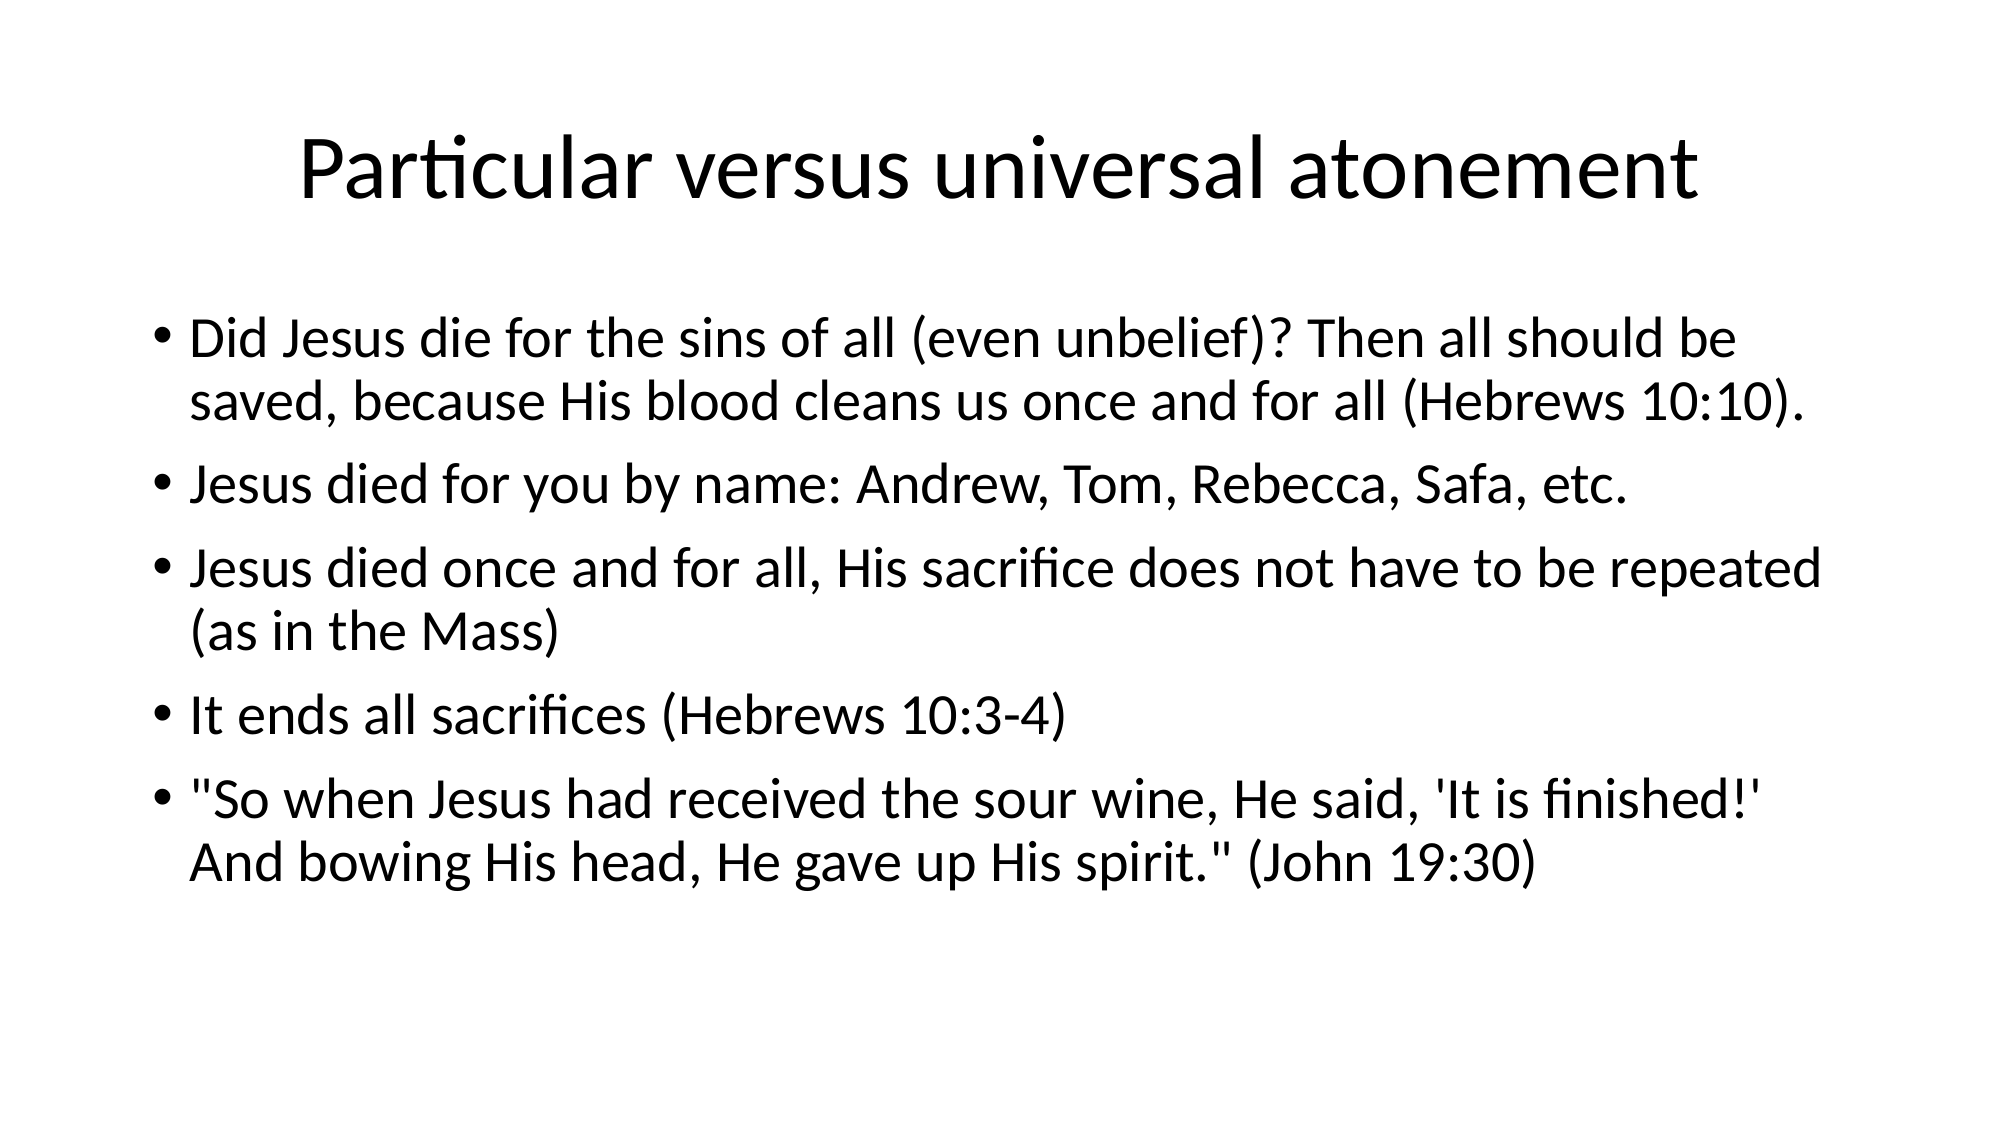

# Particular versus universal atonement
Did Jesus die for the sins of all (even unbelief)? Then all should be saved, because His blood cleans us once and for all (Hebrews 10:10).
Jesus died for you by name: Andrew, Tom, Rebecca, Safa, etc.
Jesus died once and for all, His sacrifice does not have to be repeated (as in the Mass)
It ends all sacrifices (Hebrews 10:3-4)
"So when Jesus had received the sour wine, He said, 'It is finished!' And bowing His head, He gave up His spirit." (John 19:30)